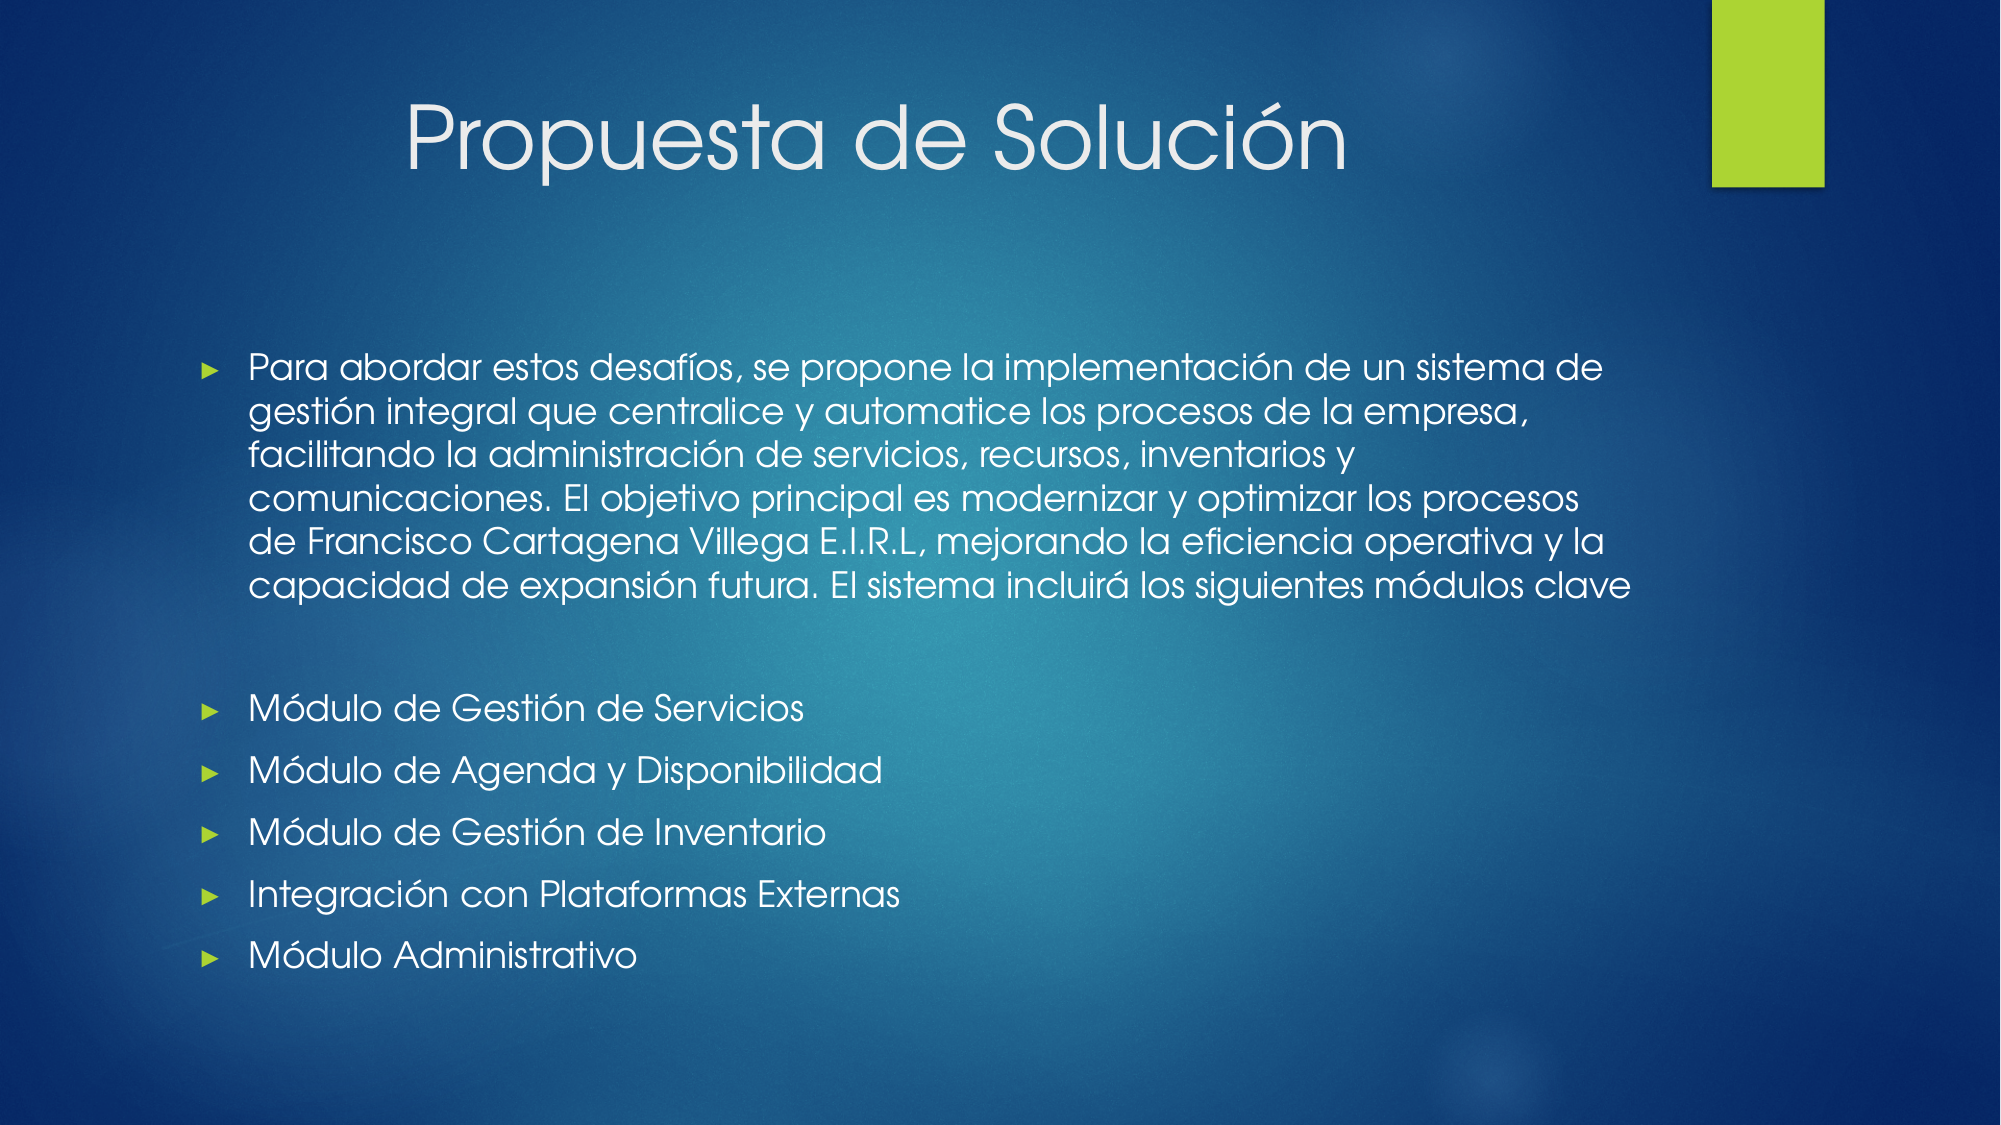

# Propuesta de Solución
Para abordar estos desafíos, se propone la implementación de un sistema de gestión integral que centralice y automatice los procesos de la empresa, facilitando la administración de servicios, recursos, inventarios y comunicaciones. El objetivo principal es modernizar y optimizar los procesos de Francisco Cartagena Villega E.I.R.L, mejorando la eficiencia operativa y la capacidad de expansión futura. El sistema incluirá los siguientes módulos clave

Módulo de Gestión de Servicios
Módulo de Agenda y Disponibilidad
Módulo de Gestión de Inventario
Integración con Plataformas Externas
Módulo Administrativo